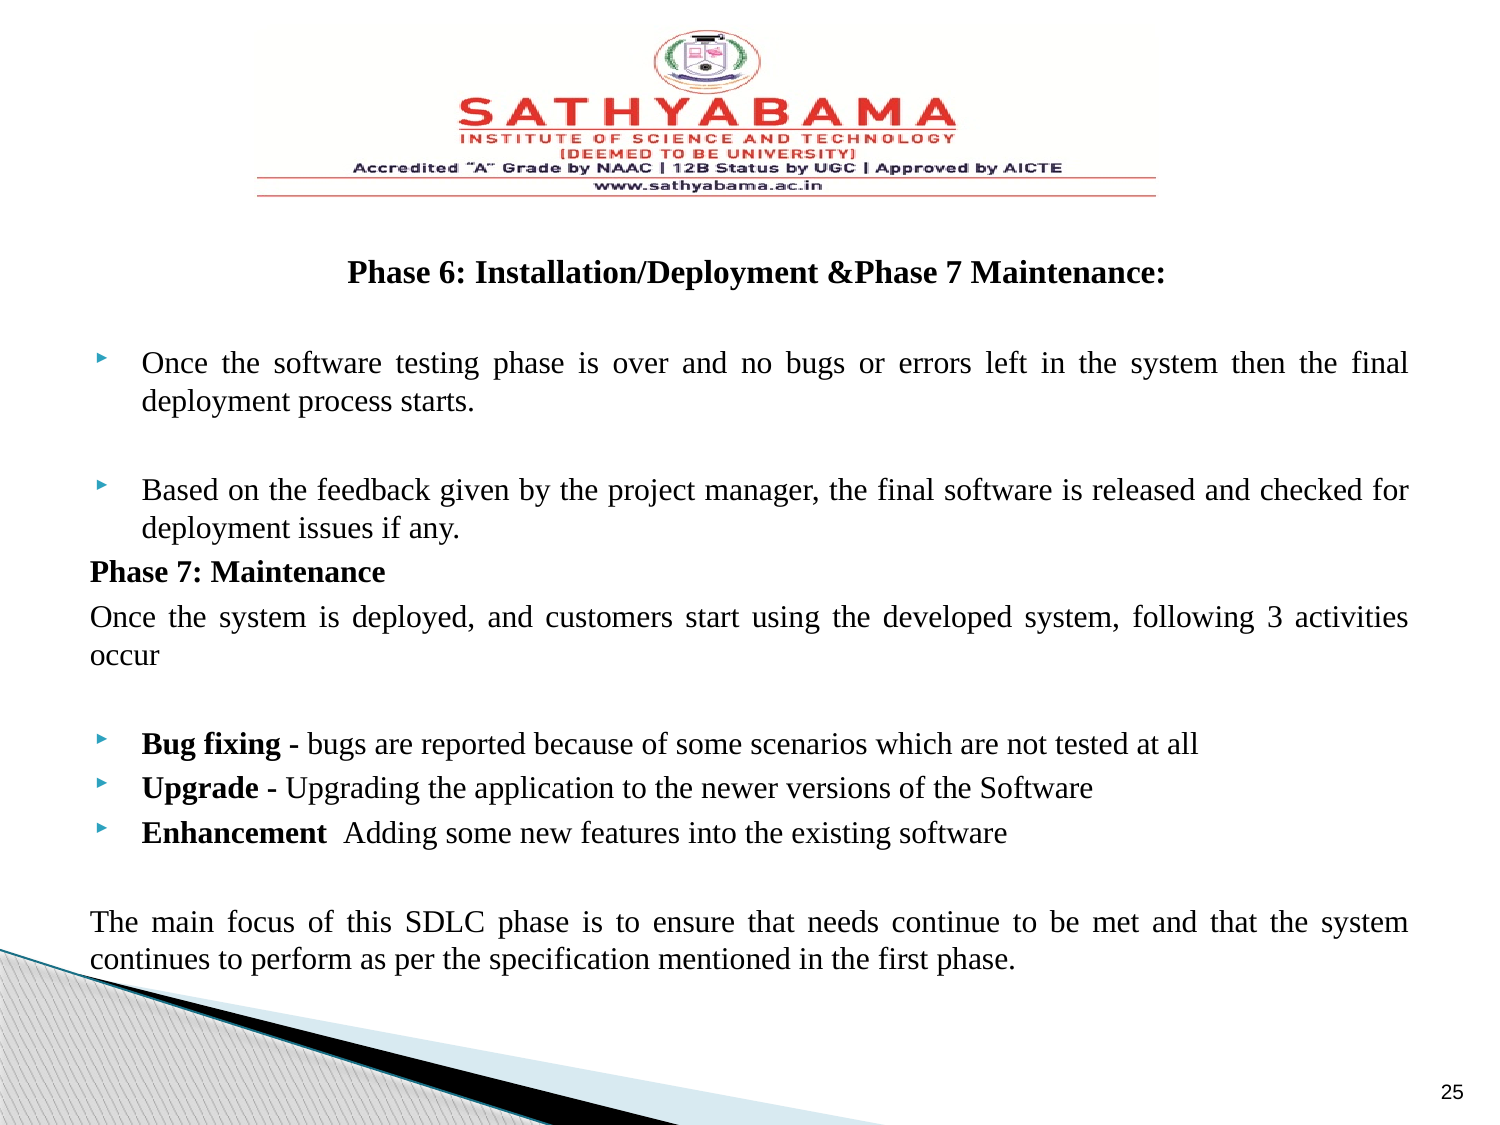

Phase 6: Installation/Deployment &Phase 7 Maintenance:

Once the software testing phase is over and no bugs or errors left in the system then the final deployment process starts.

Based on the feedback given by the project manager, the final software is released and checked for deployment issues if any.
Phase 7: Maintenance
Once the system is deployed, and customers start using the developed system, following 3 activities occur

Bug fixing - bugs are reported because of some scenarios which are not tested at all
Upgrade - Upgrading the application to the newer versions of the Software
Enhancement  Adding some new features into the existing software

The main focus of this SDLC phase is to ensure that needs continue to be met and that the system continues to perform as per the specification mentioned in the first phase.

25